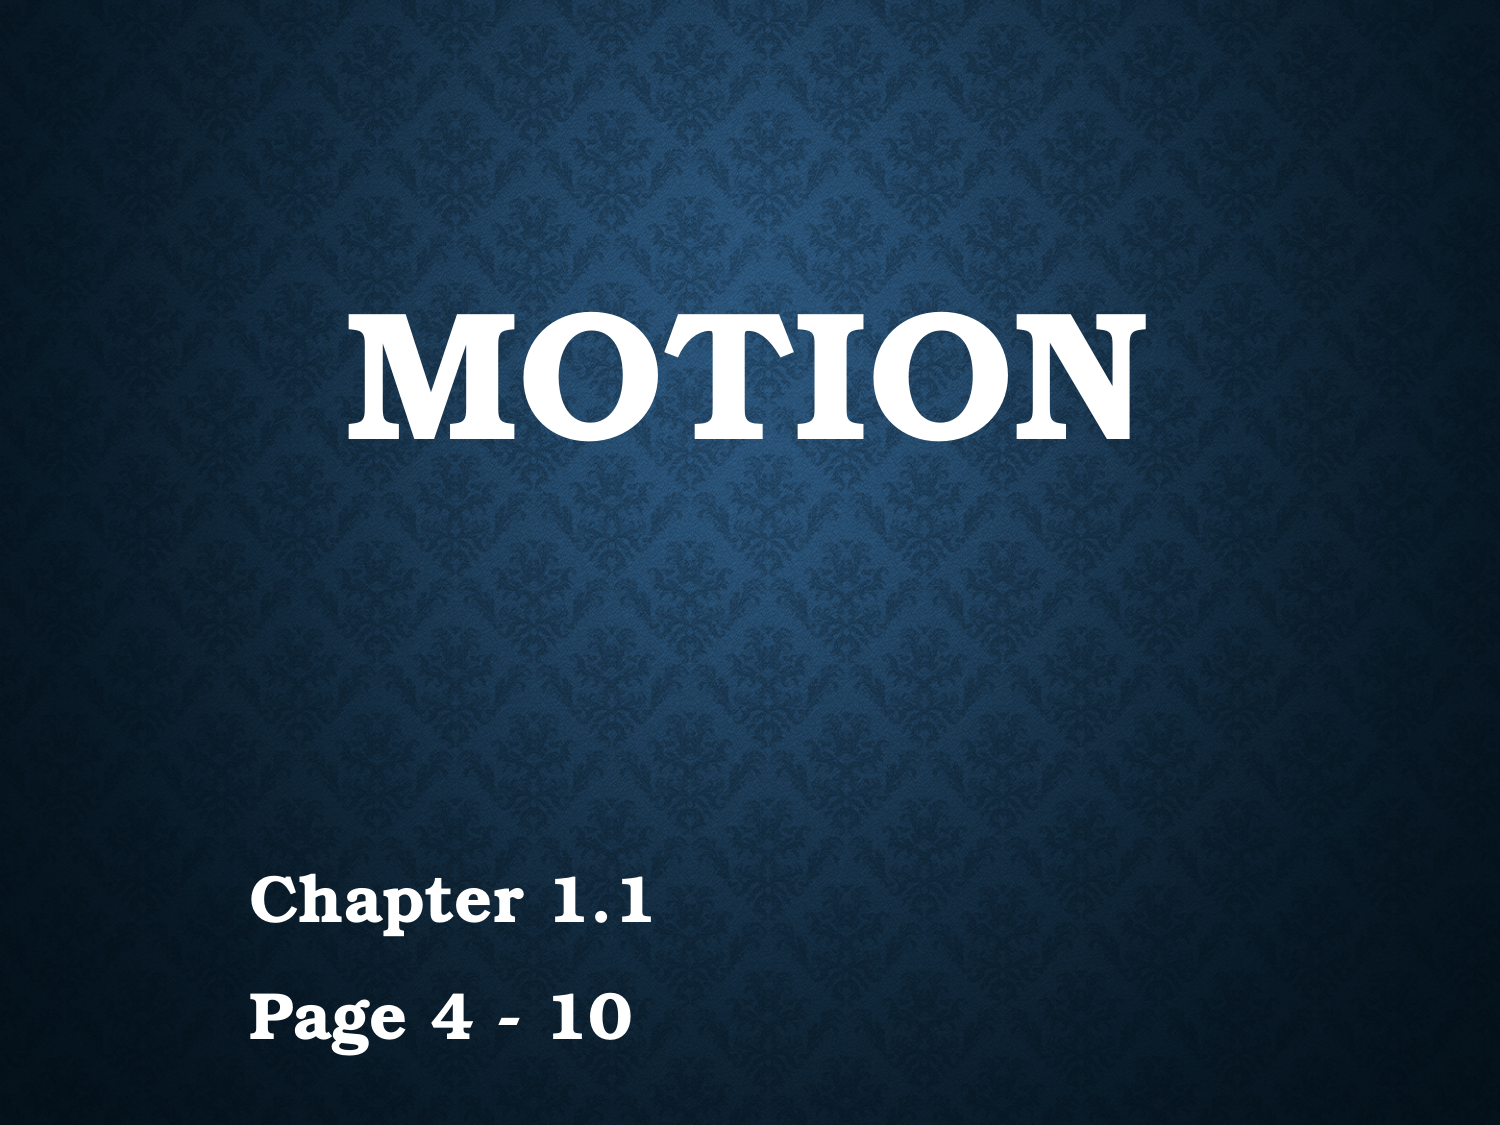

# Motion
Chapter 1.1
Page 4 - 10